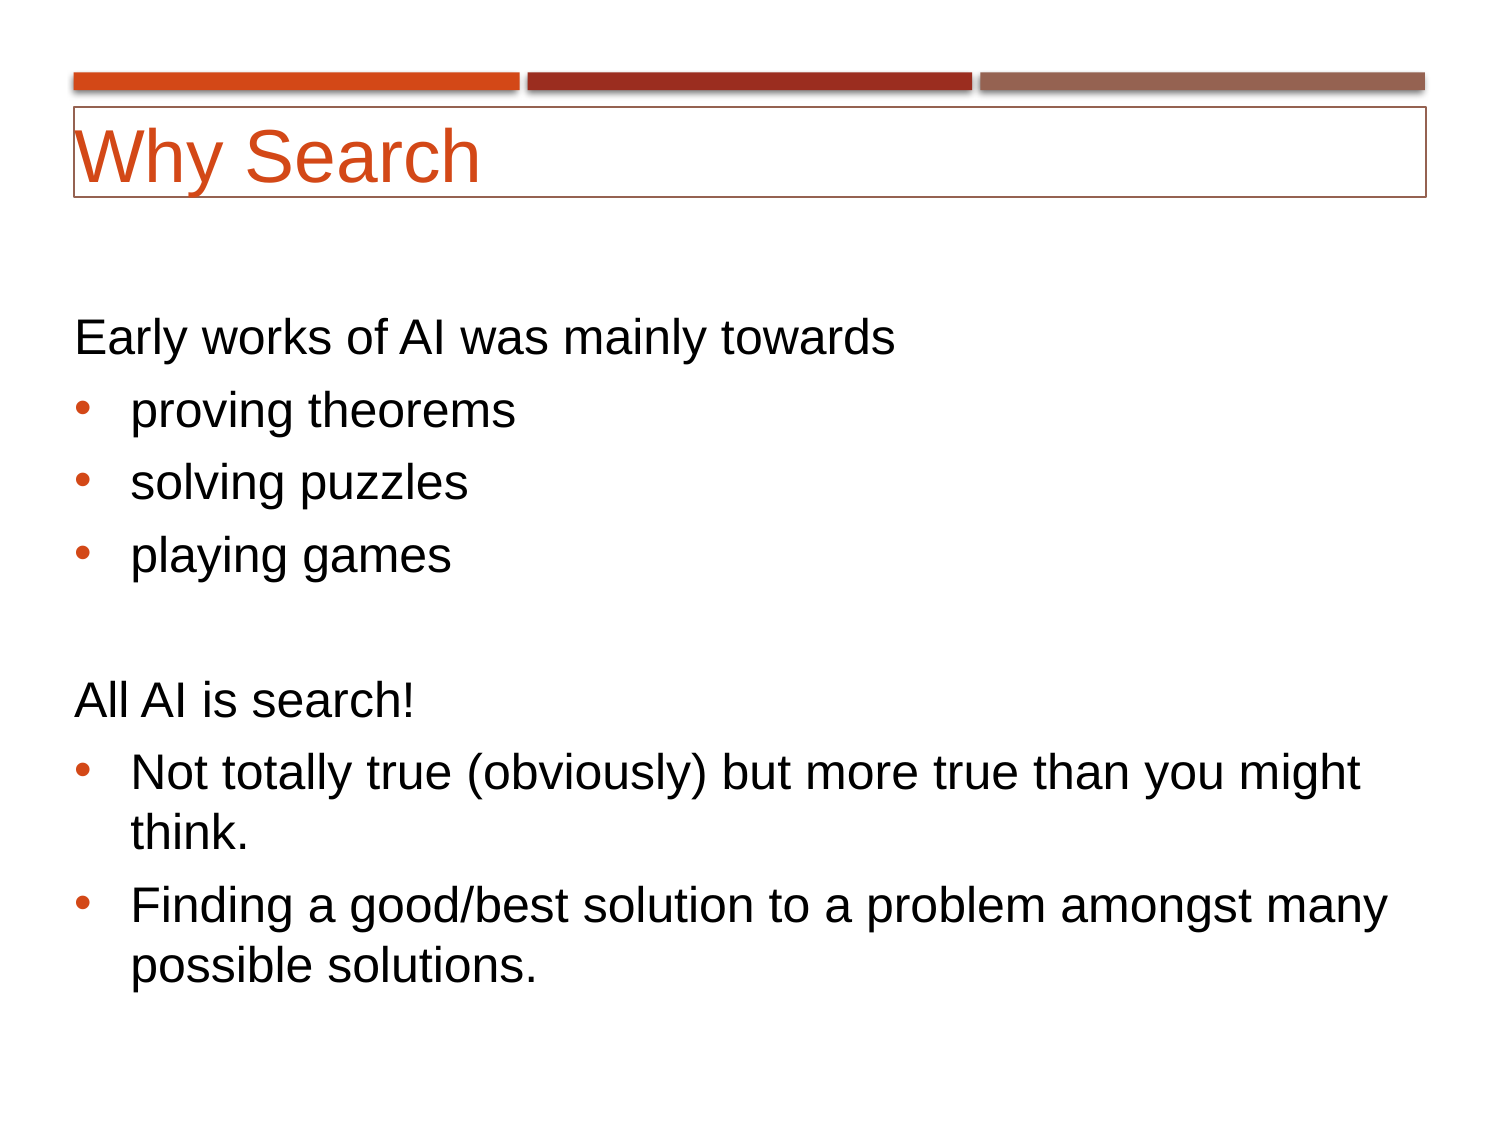

Why Search
Early works of AI was mainly towards
proving theorems
solving puzzles
playing games

All AI is search!
Not totally true (obviously) but more true than you might think.
Finding a good/best solution to a problem amongst many possible solutions.